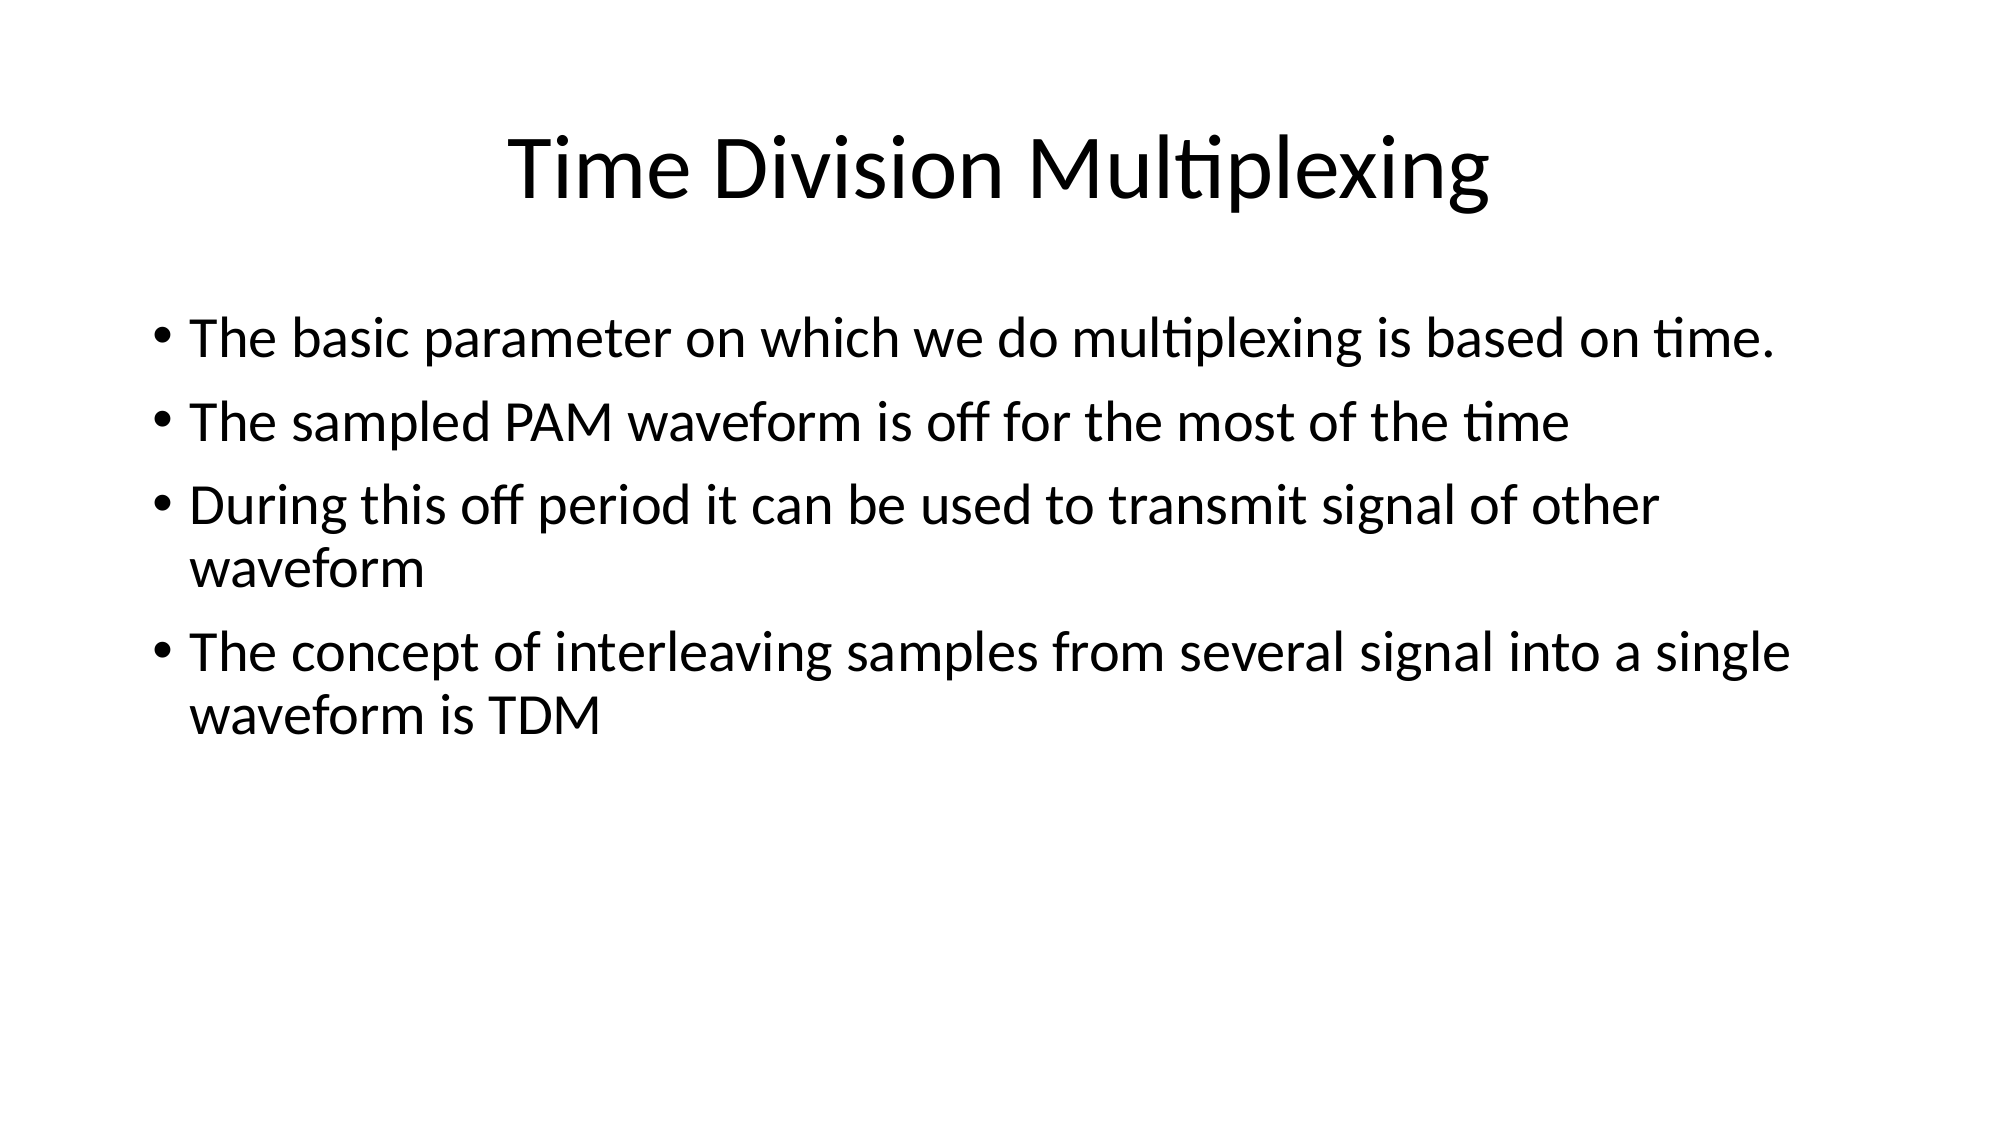

# Time Division Multiplexing
The basic parameter on which we do multiplexing is based on time.
The sampled PAM waveform is off for the most of the time
During this off period it can be used to transmit signal of other waveform
The concept of interleaving samples from several signal into a single waveform is TDM